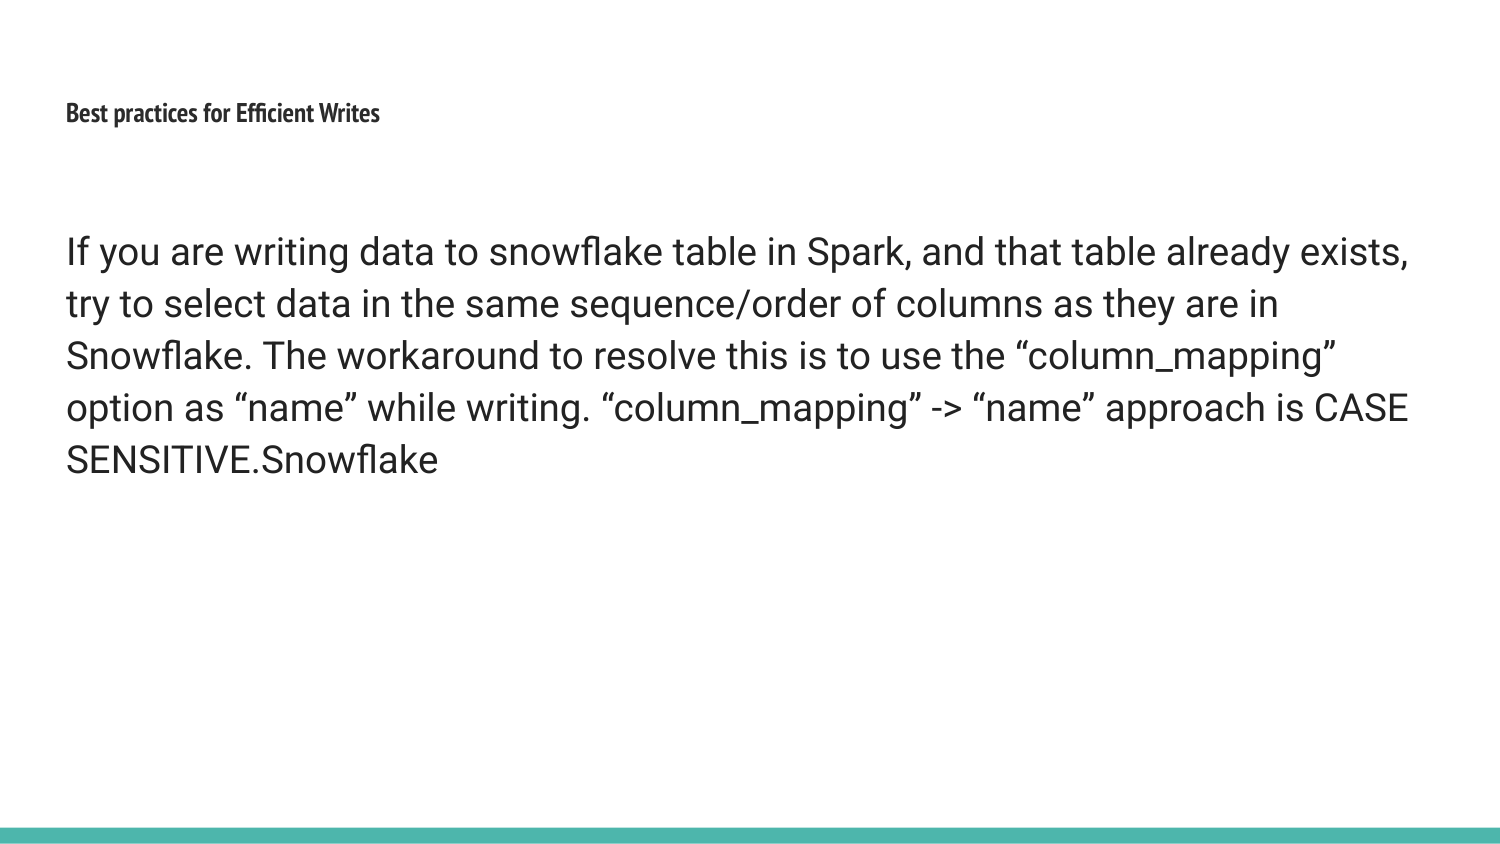

# Best practices for Efficient Writes

If you are writing data to snowflake table in Spark, and that table already exists, try to select data in the same sequence/order of columns as they are in Snowflake. The workaround to resolve this is to use the “column_mapping” option as “name” while writing. “column_mapping” -> “name” approach is CASE SENSITIVE.Snowflake